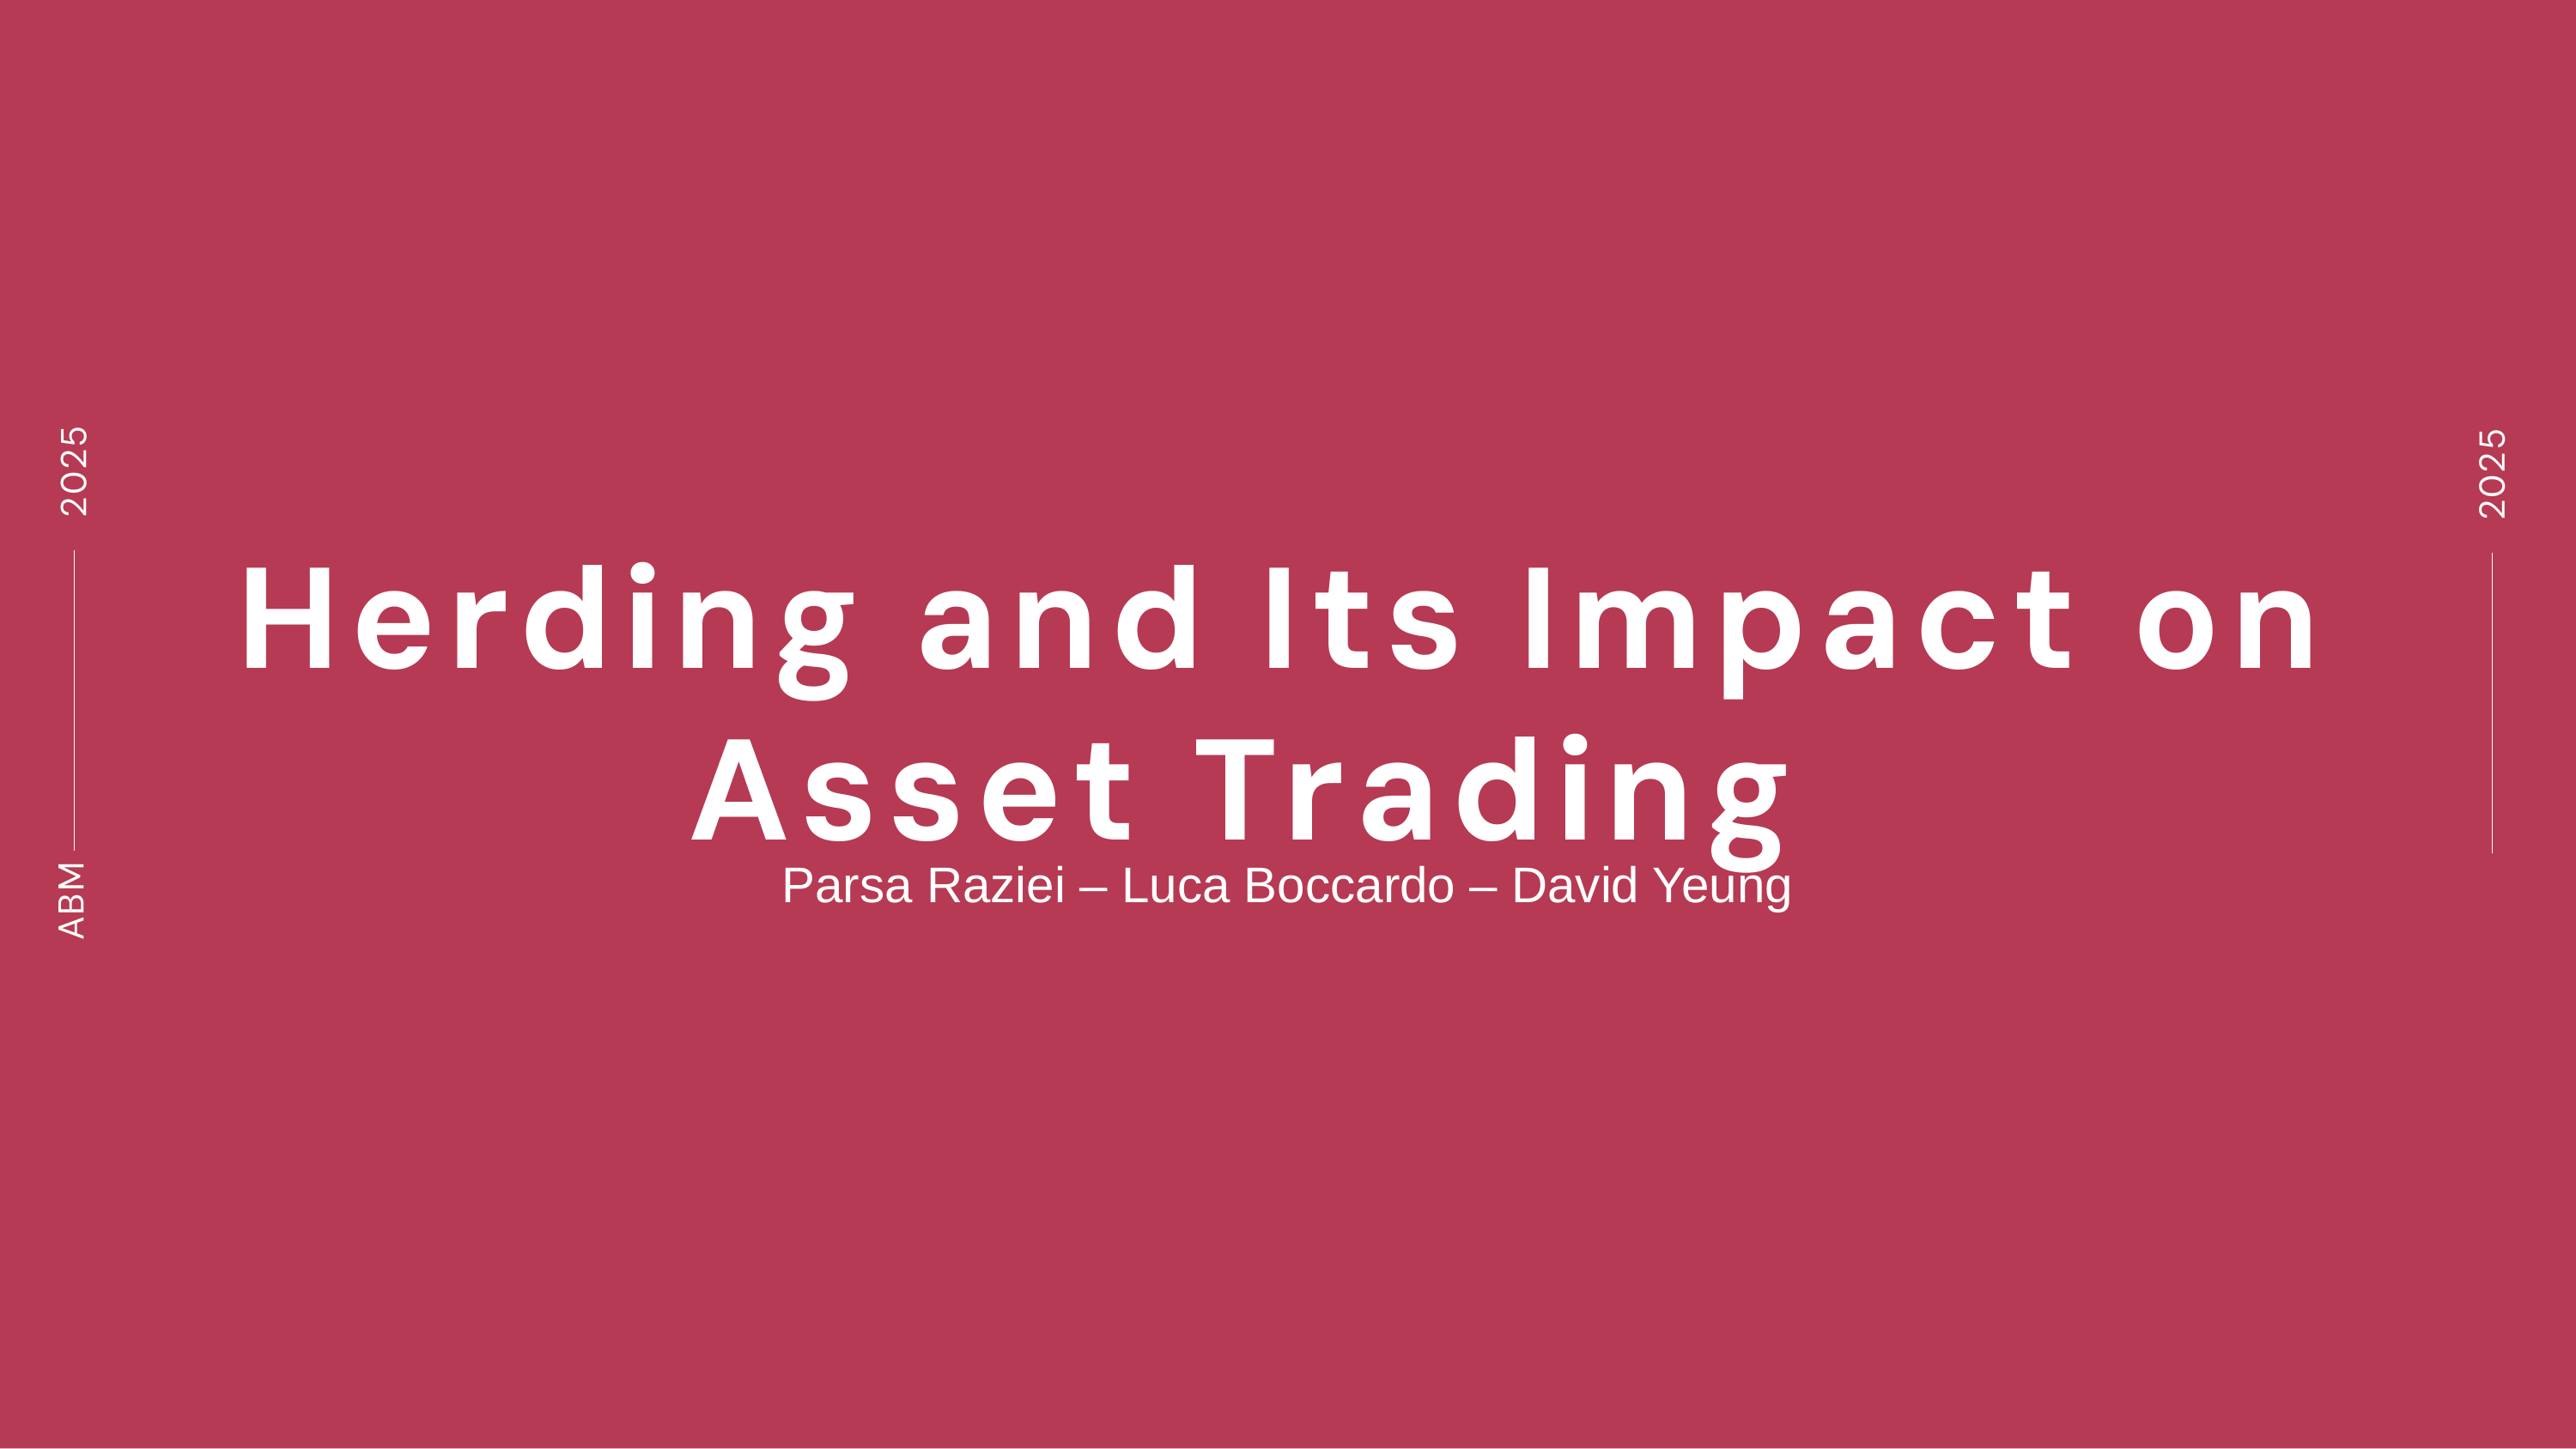

2025
2025
Herding and Its Impact on Asset Trading
ABM
Parsa Raziei – Luca Boccardo – David Yeung